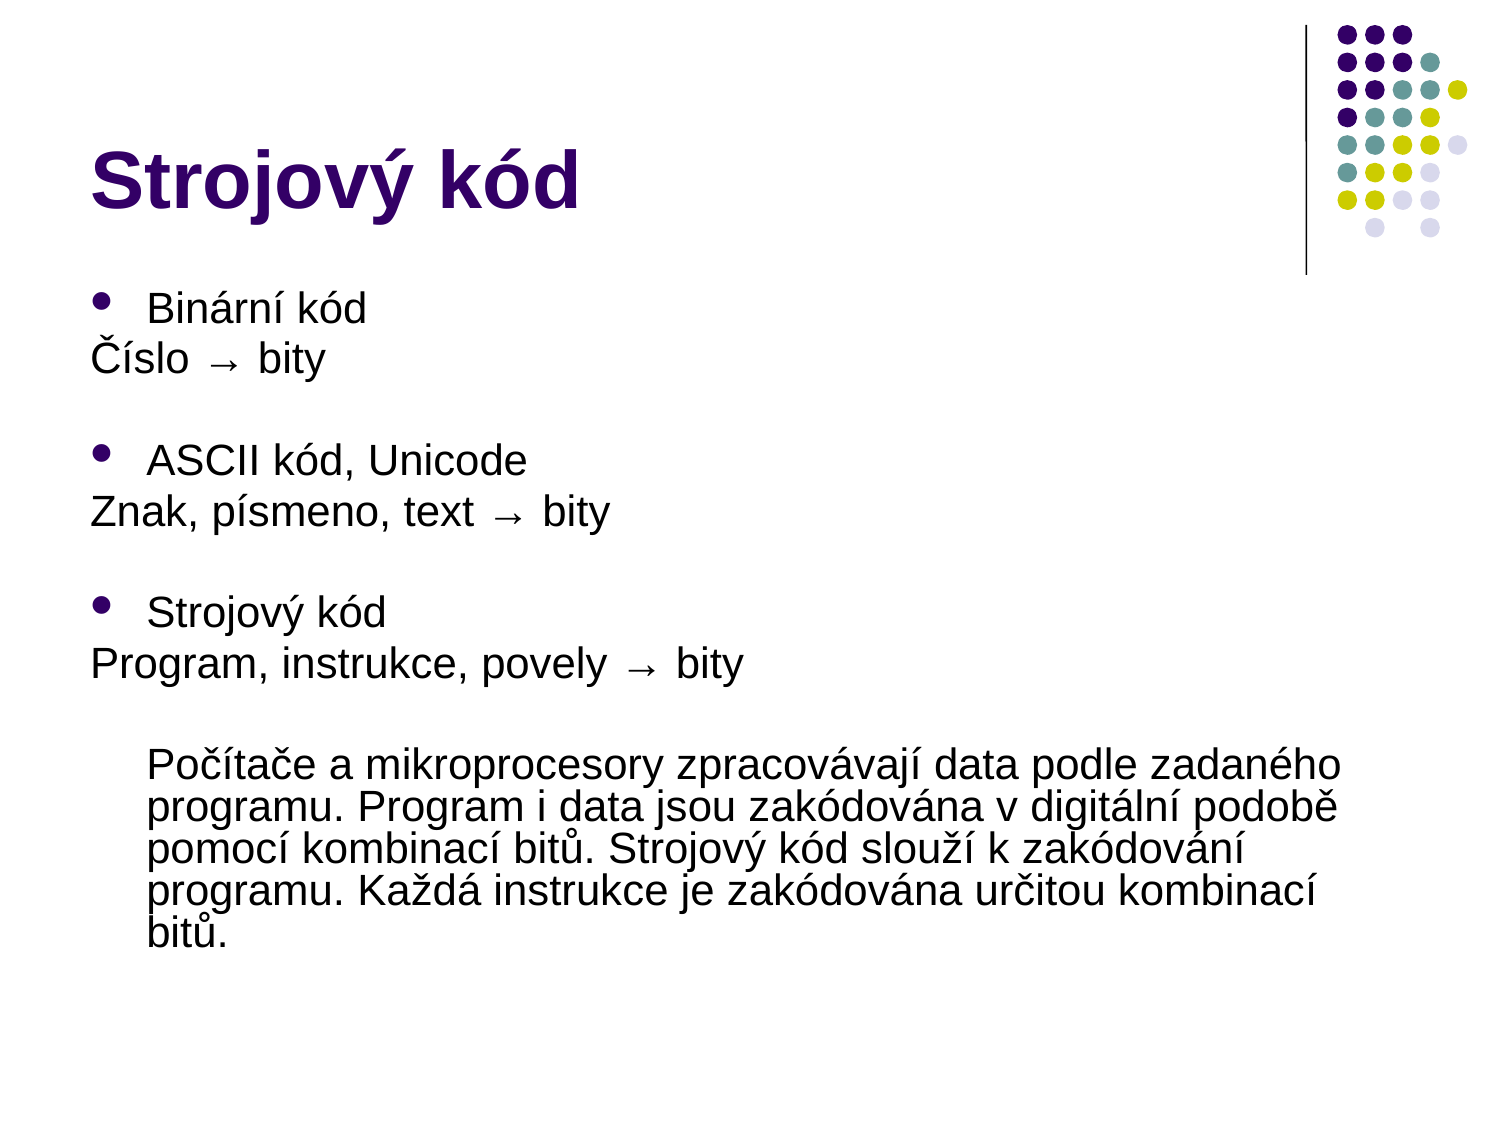

# Strojový kód
Binární kód
Číslo → bity

ASCII kód, Unicode
Znak, písmeno, text → bity

Strojový kód
Program, instrukce, povely → bity

	Počítače a mikroprocesory zpracovávají data podle zadaného programu. Program i data jsou zakódována v digitální podobě pomocí kombinací bitů. Strojový kód slouží k zakódování programu. Každá instrukce je zakódována určitou kombinací bitů.